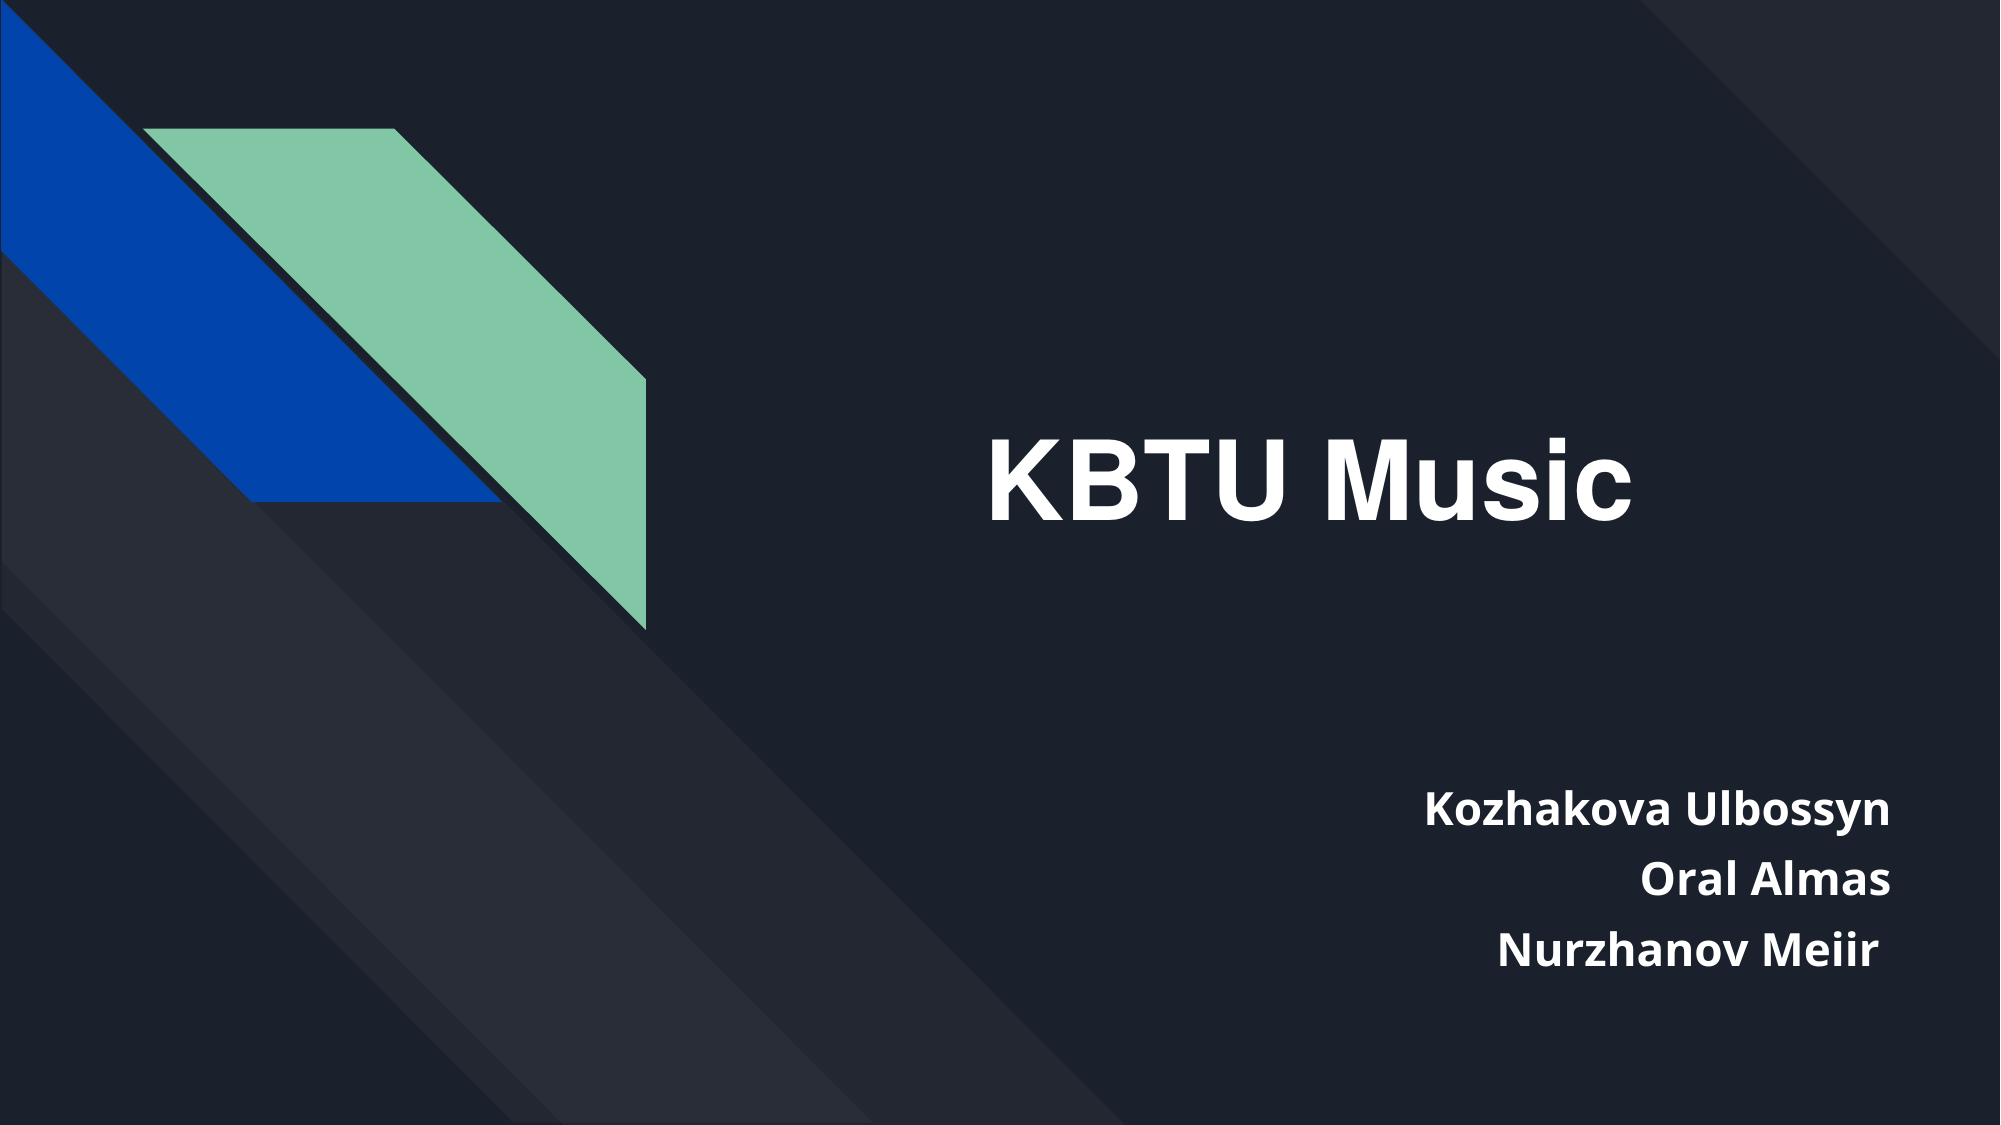

# KBTU Music
Kozhakova Ulbossyn
Oral Almas
Nurzhanov Meiir